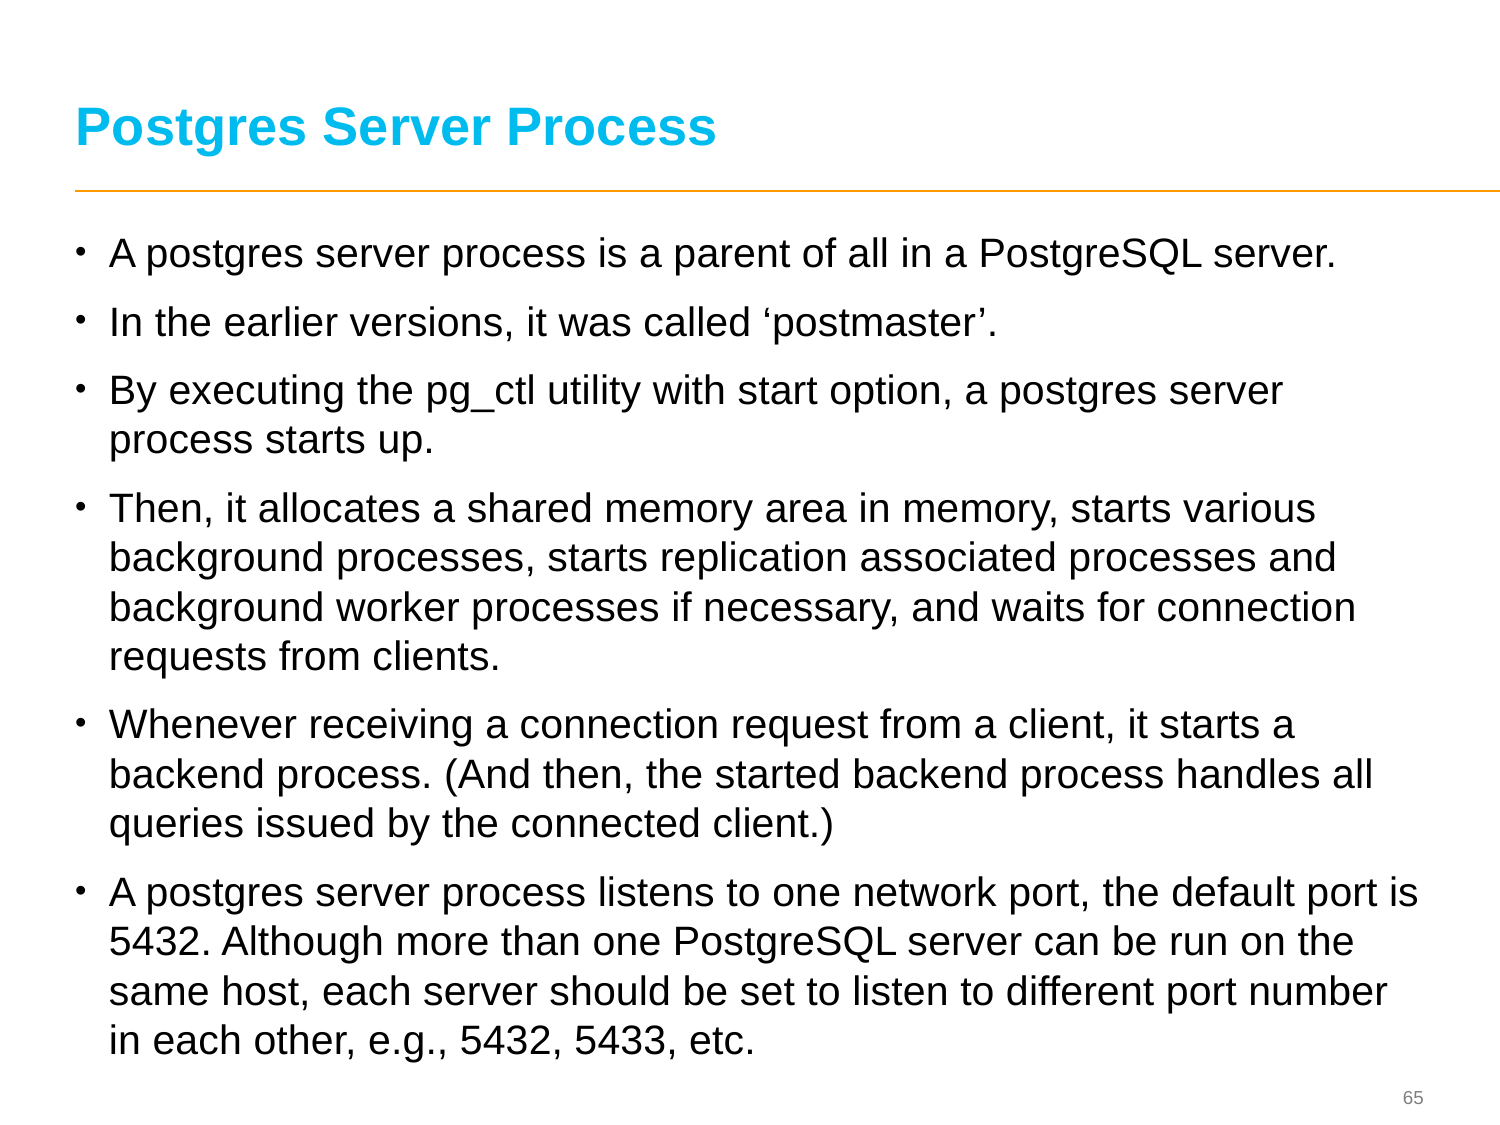

# Postgres Server Process
A postgres server process is a parent of all in a PostgreSQL server.
In the earlier versions, it was called ‘postmaster’.
By executing the pg_ctl utility with start option, a postgres server process starts up.
Then, it allocates a shared memory area in memory, starts various background processes, starts replication associated processes and background worker processes if necessary, and waits for connection requests from clients.
Whenever receiving a connection request from a client, it starts a backend process. (And then, the started backend process handles all queries issued by the connected client.)
A postgres server process listens to one network port, the default port is 5432. Although more than one PostgreSQL server can be run on the same host, each server should be set to listen to different port number in each other, e.g., 5432, 5433, etc.